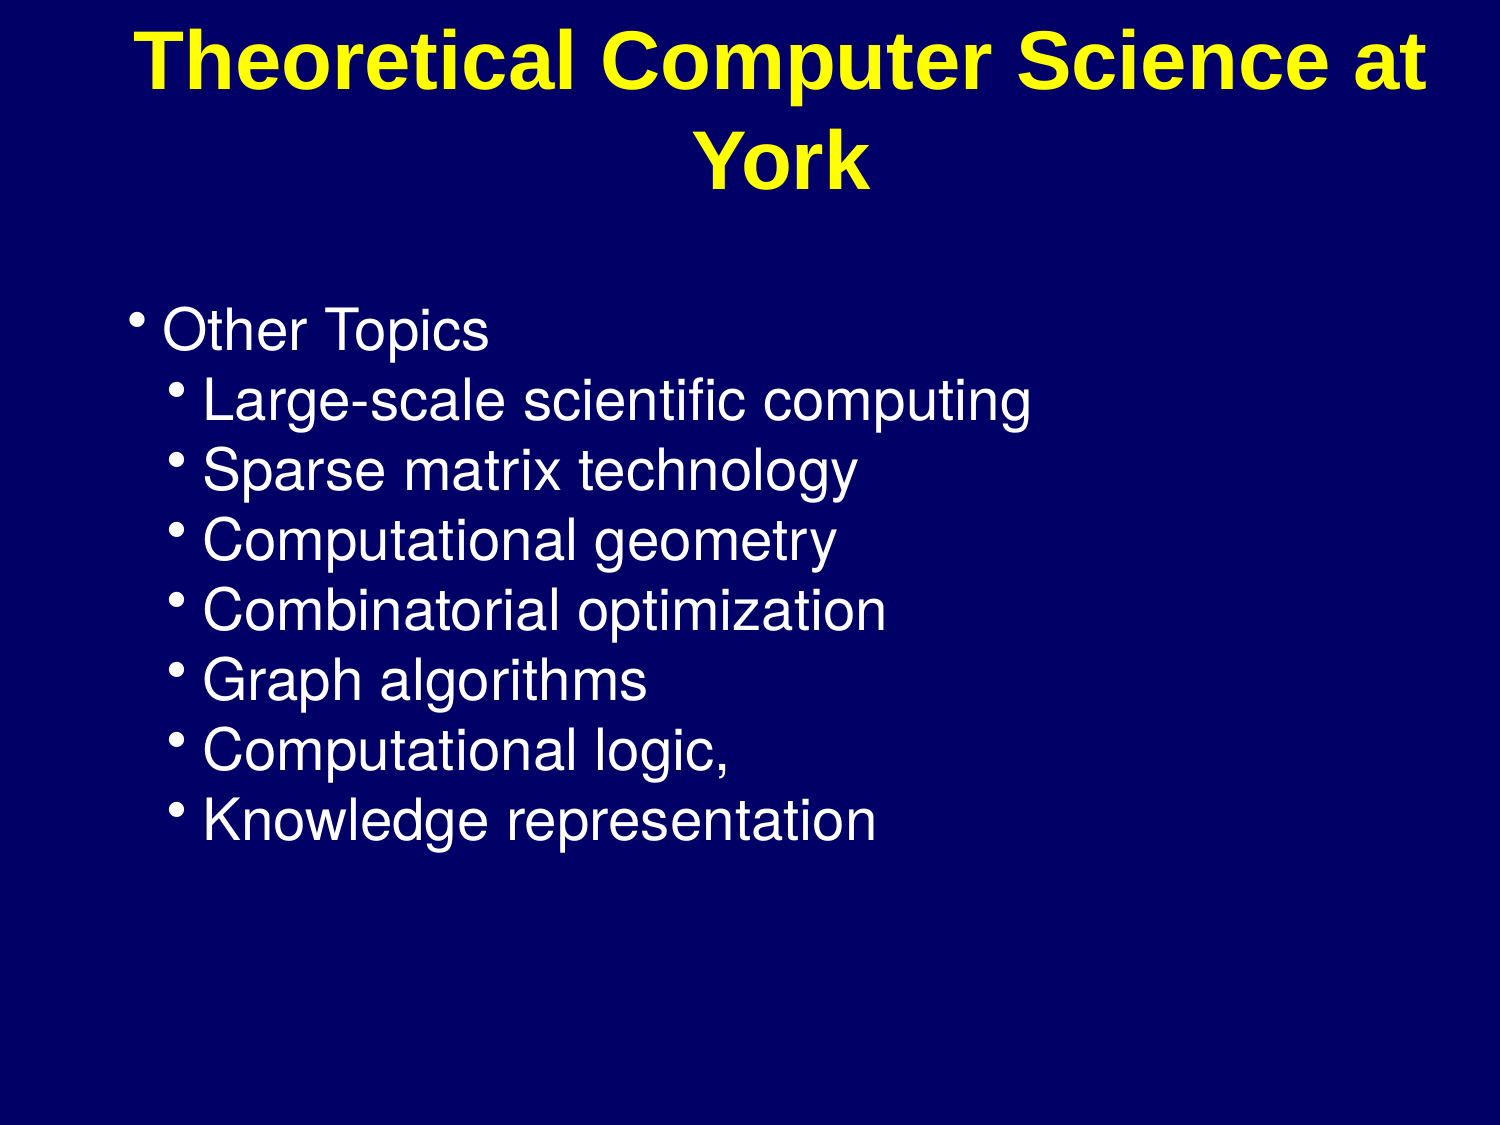

# Theoretical Computer Science at York
Other Topics
Large-scale scientific computing
Sparse matrix technology
Computational geometry
Combinatorial optimization
Graph algorithms
Computational logic,
Knowledge representation